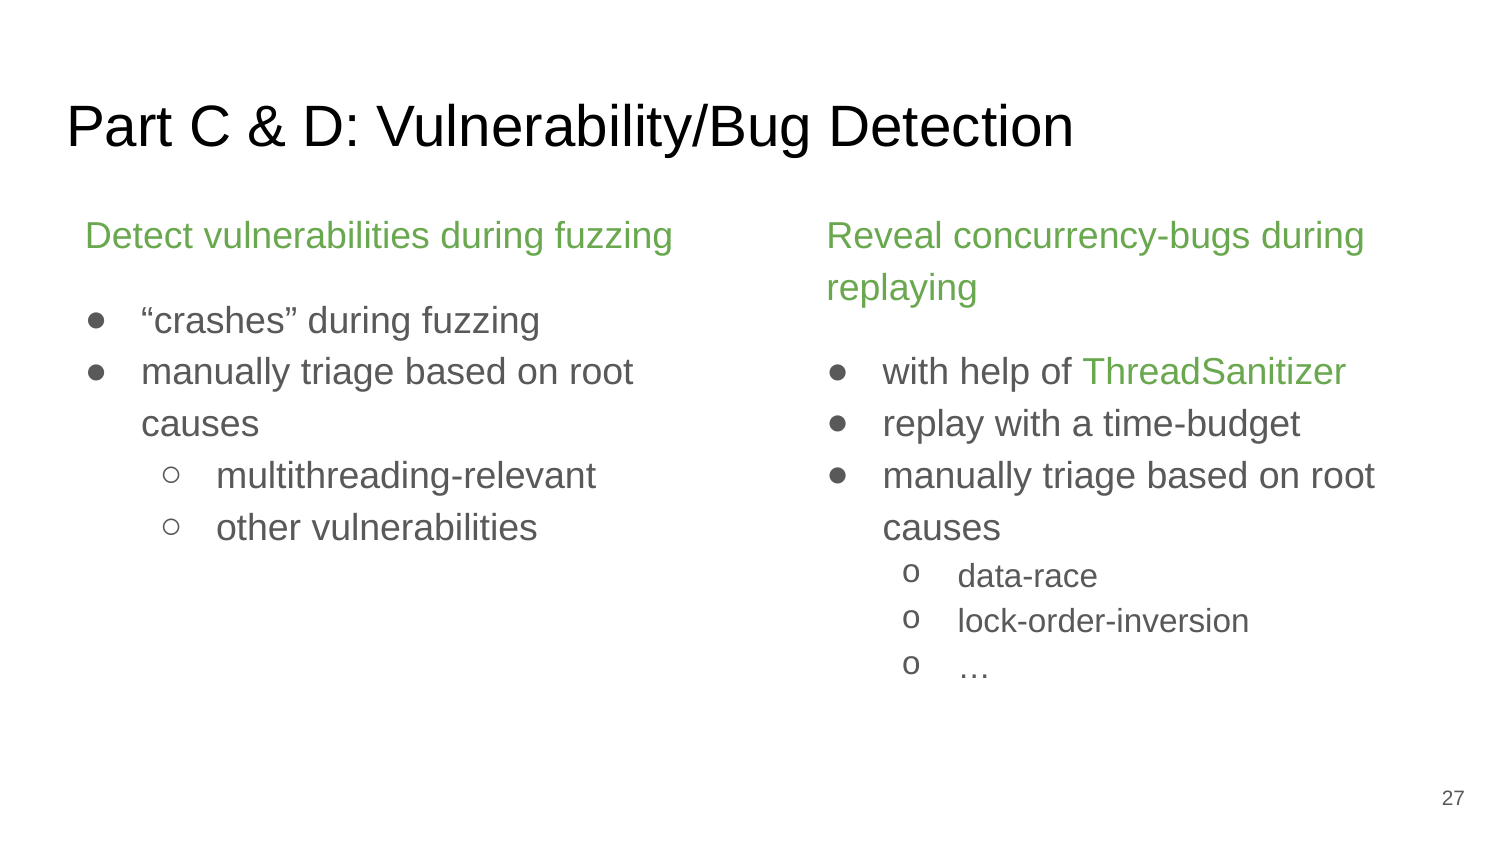

# Part C & D: Vulnerability/Bug Detection
Detect vulnerabilities during fuzzing
“crashes” during fuzzing
manually triage based on root causes
multithreading-relevant
other vulnerabilities
Reveal concurrency-bugs during replaying
with help of ThreadSanitizer
replay with a time-budget
manually triage based on root causes
data-race
lock-order-inversion
…
27